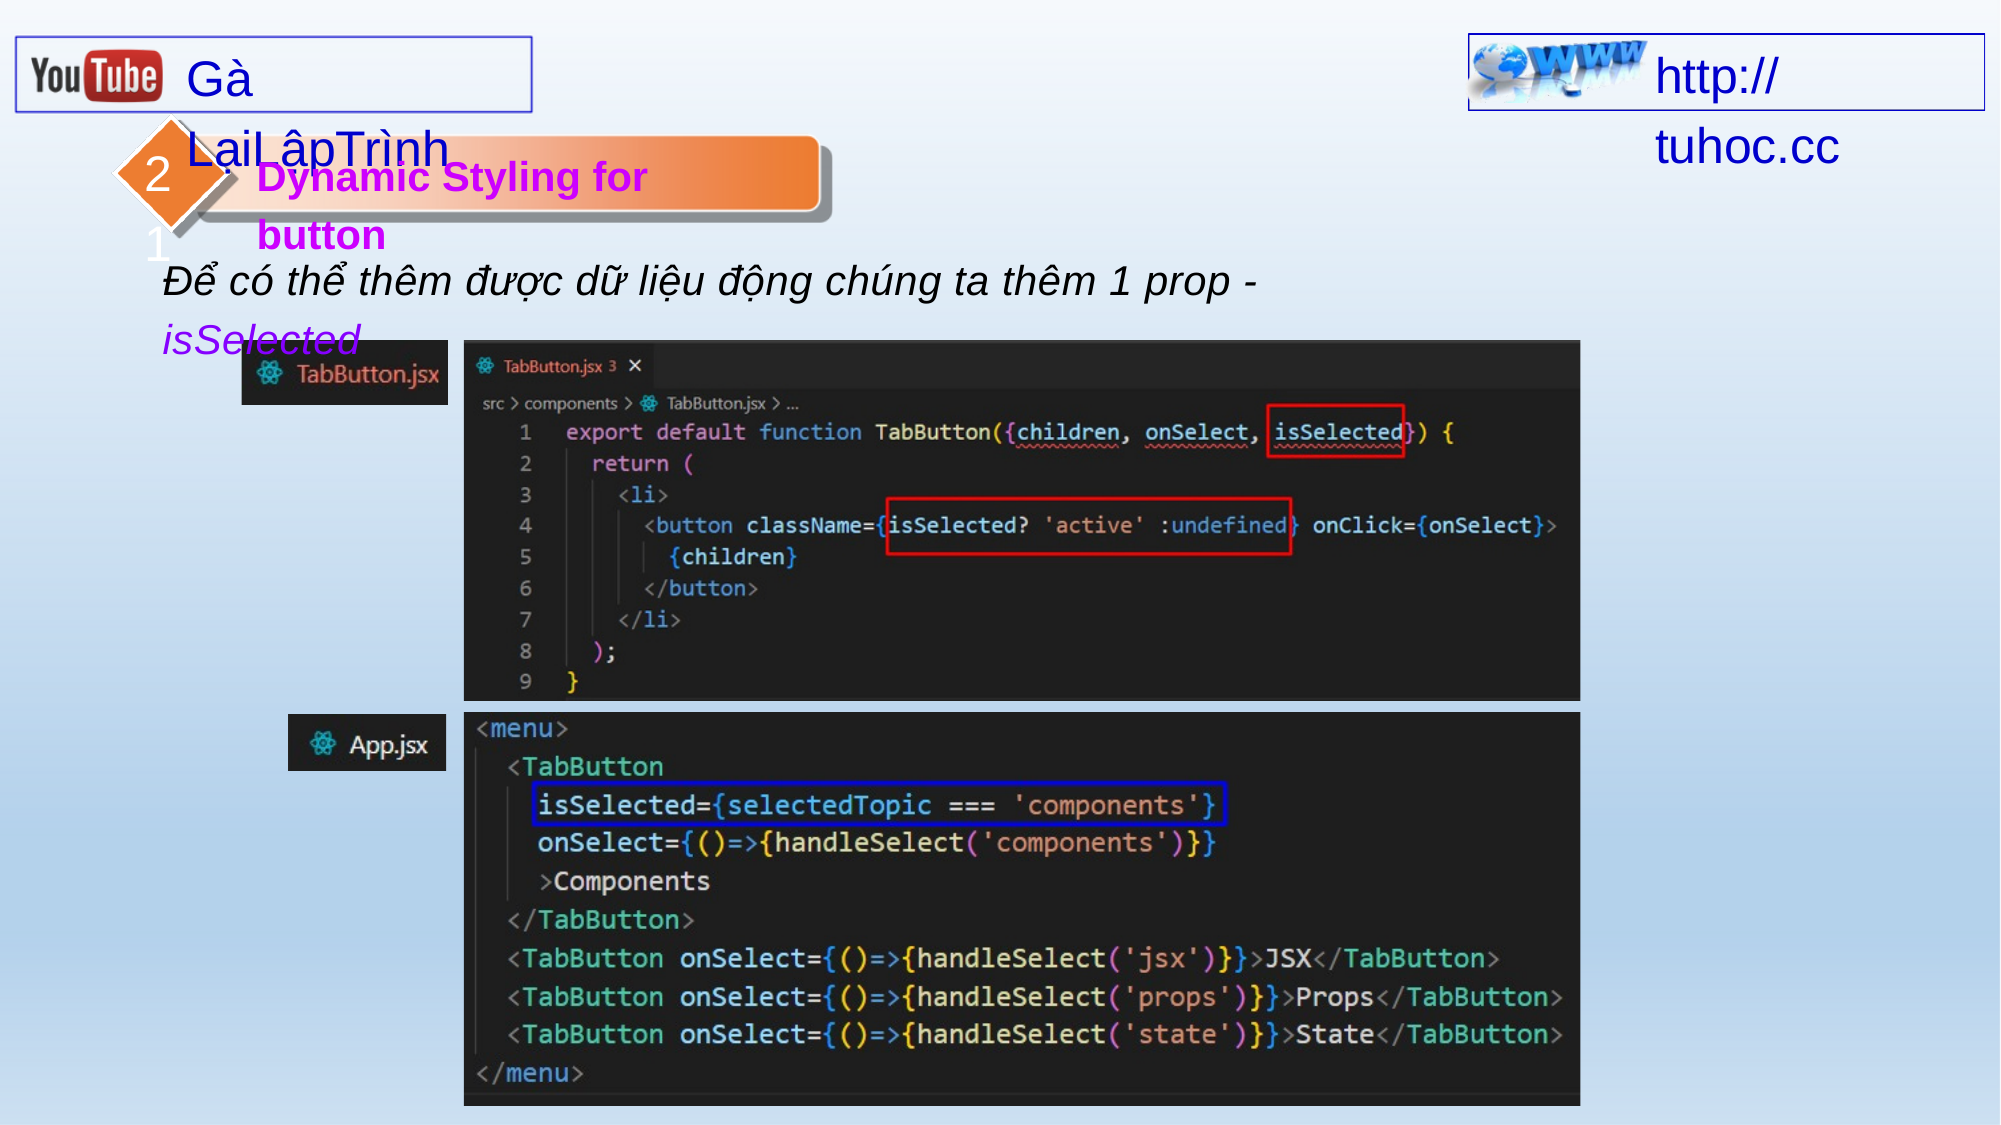

http:// tuhoc.cc

Gà LạiLậpTrình

21
Dynamic Styling for button

Để có thể thêm được dữ liệu động chúng ta thêm 1 prop -isSelected